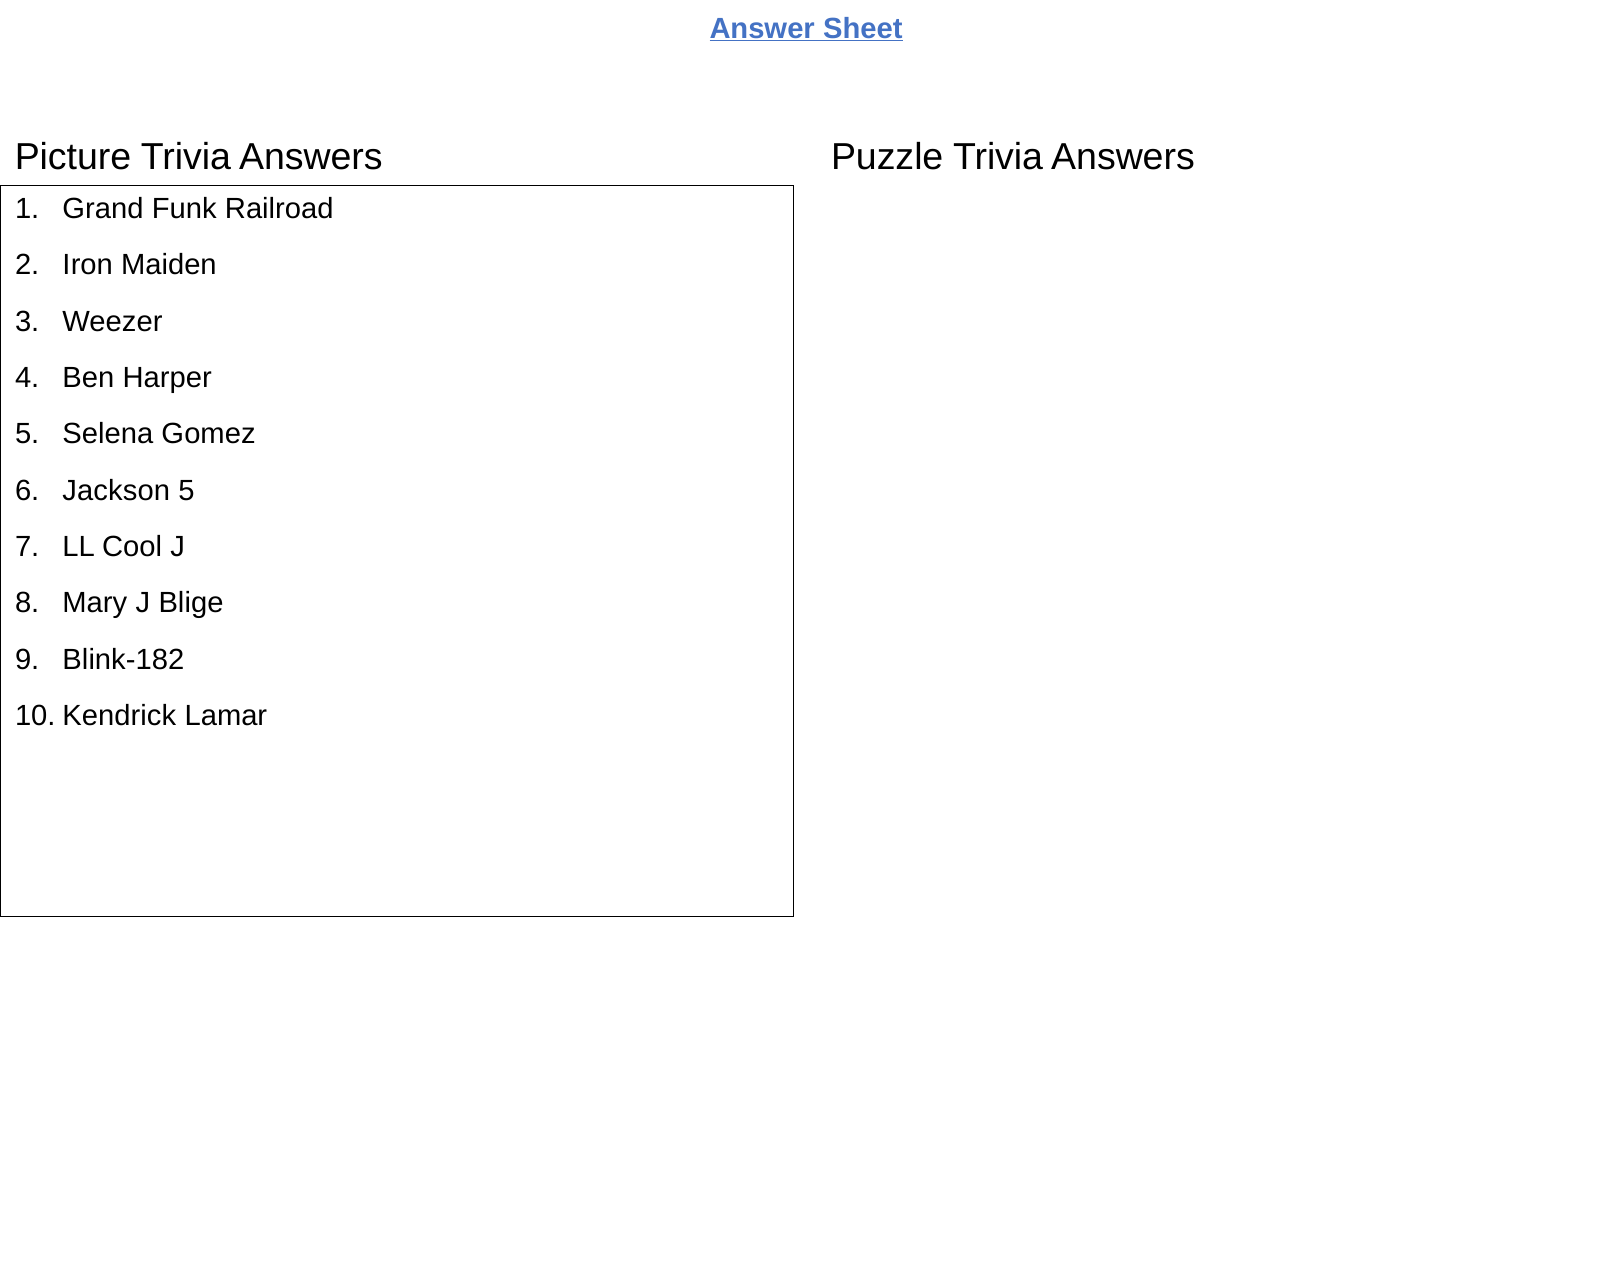

Grand Funk Railroad
Iron Maiden
Weezer
Ben Harper
Selena Gomez
Jackson 5
LL Cool J
Mary J Blige
Blink-182
Kendrick Lamar